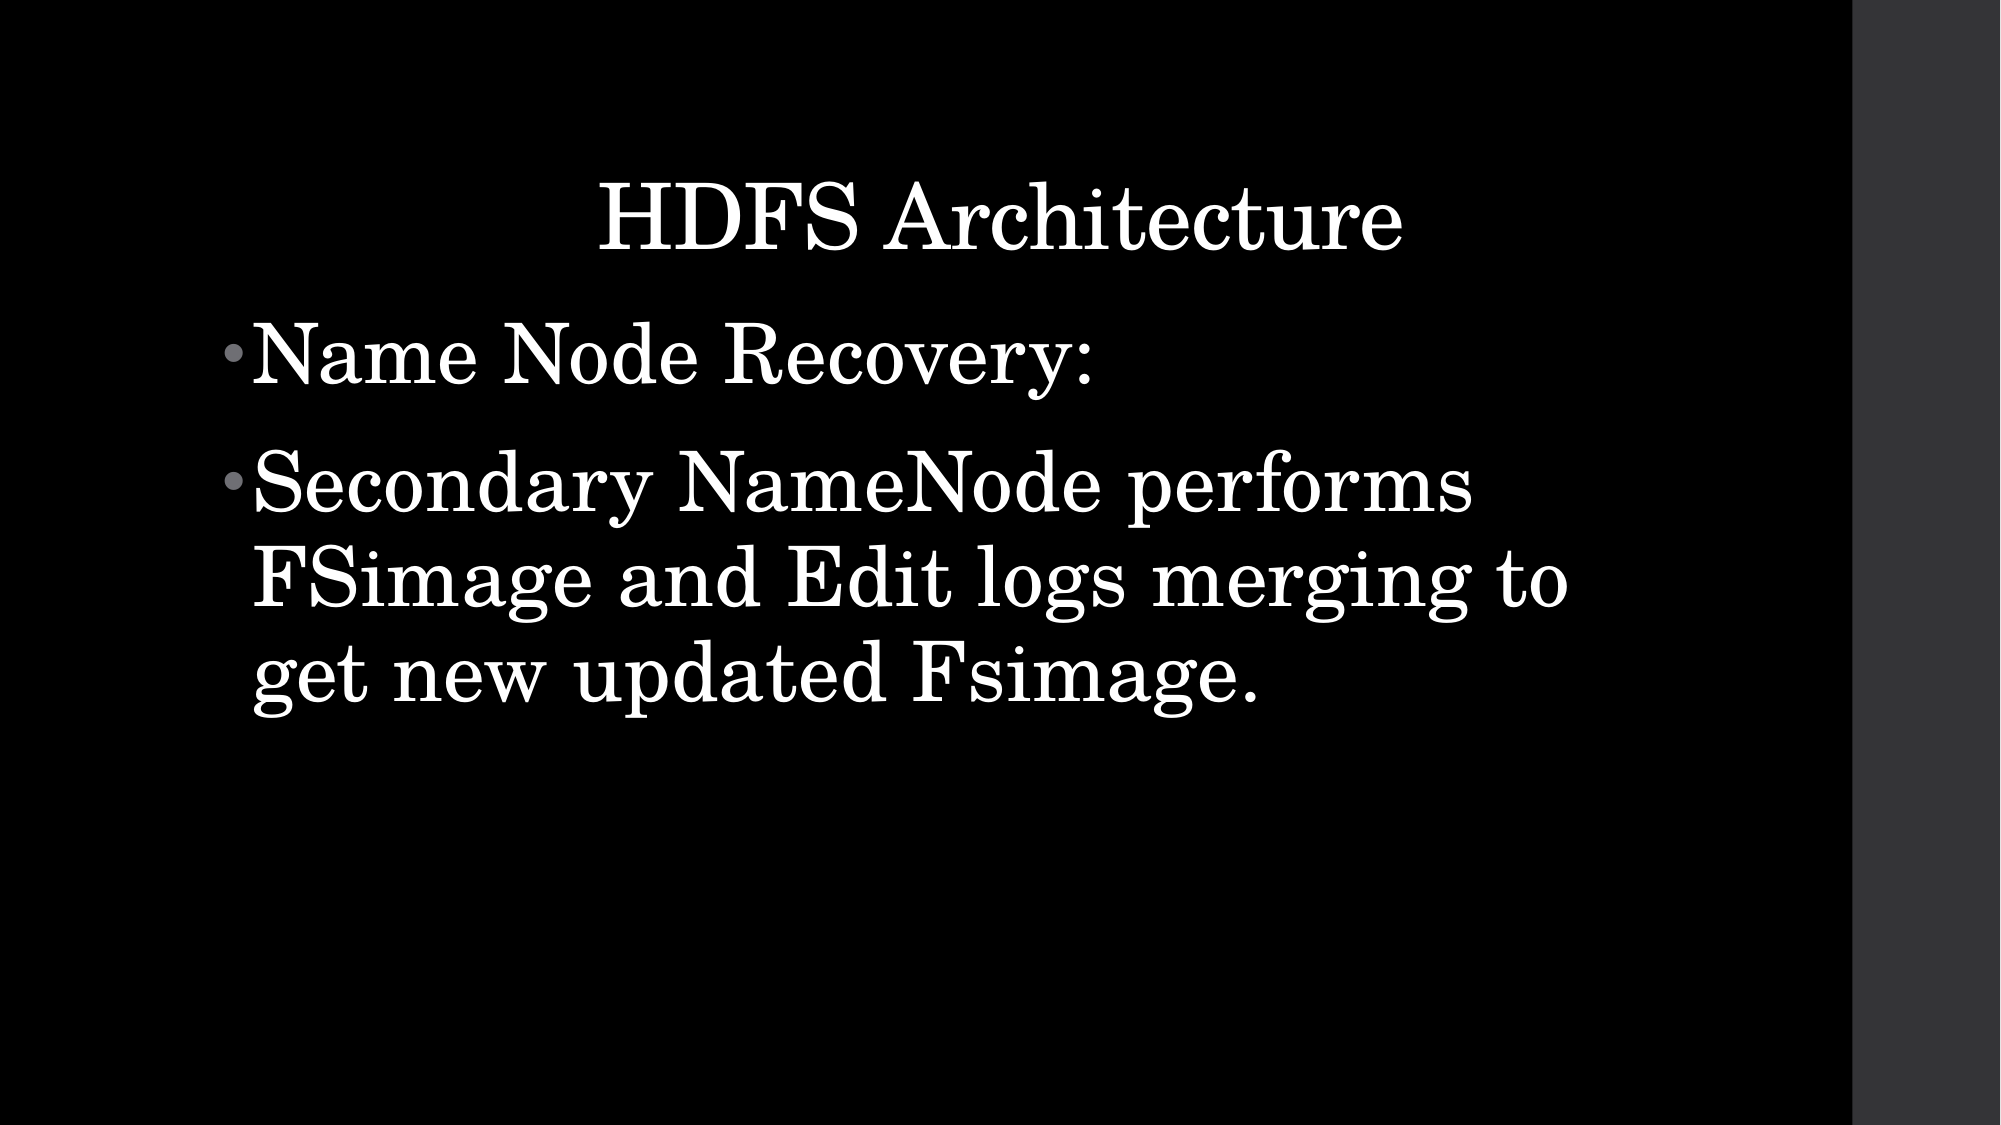

# HDFS Architecture
Name Node Recovery:
Secondary NameNode performs FSimage and Edit logs merging to get new updated Fsimage.